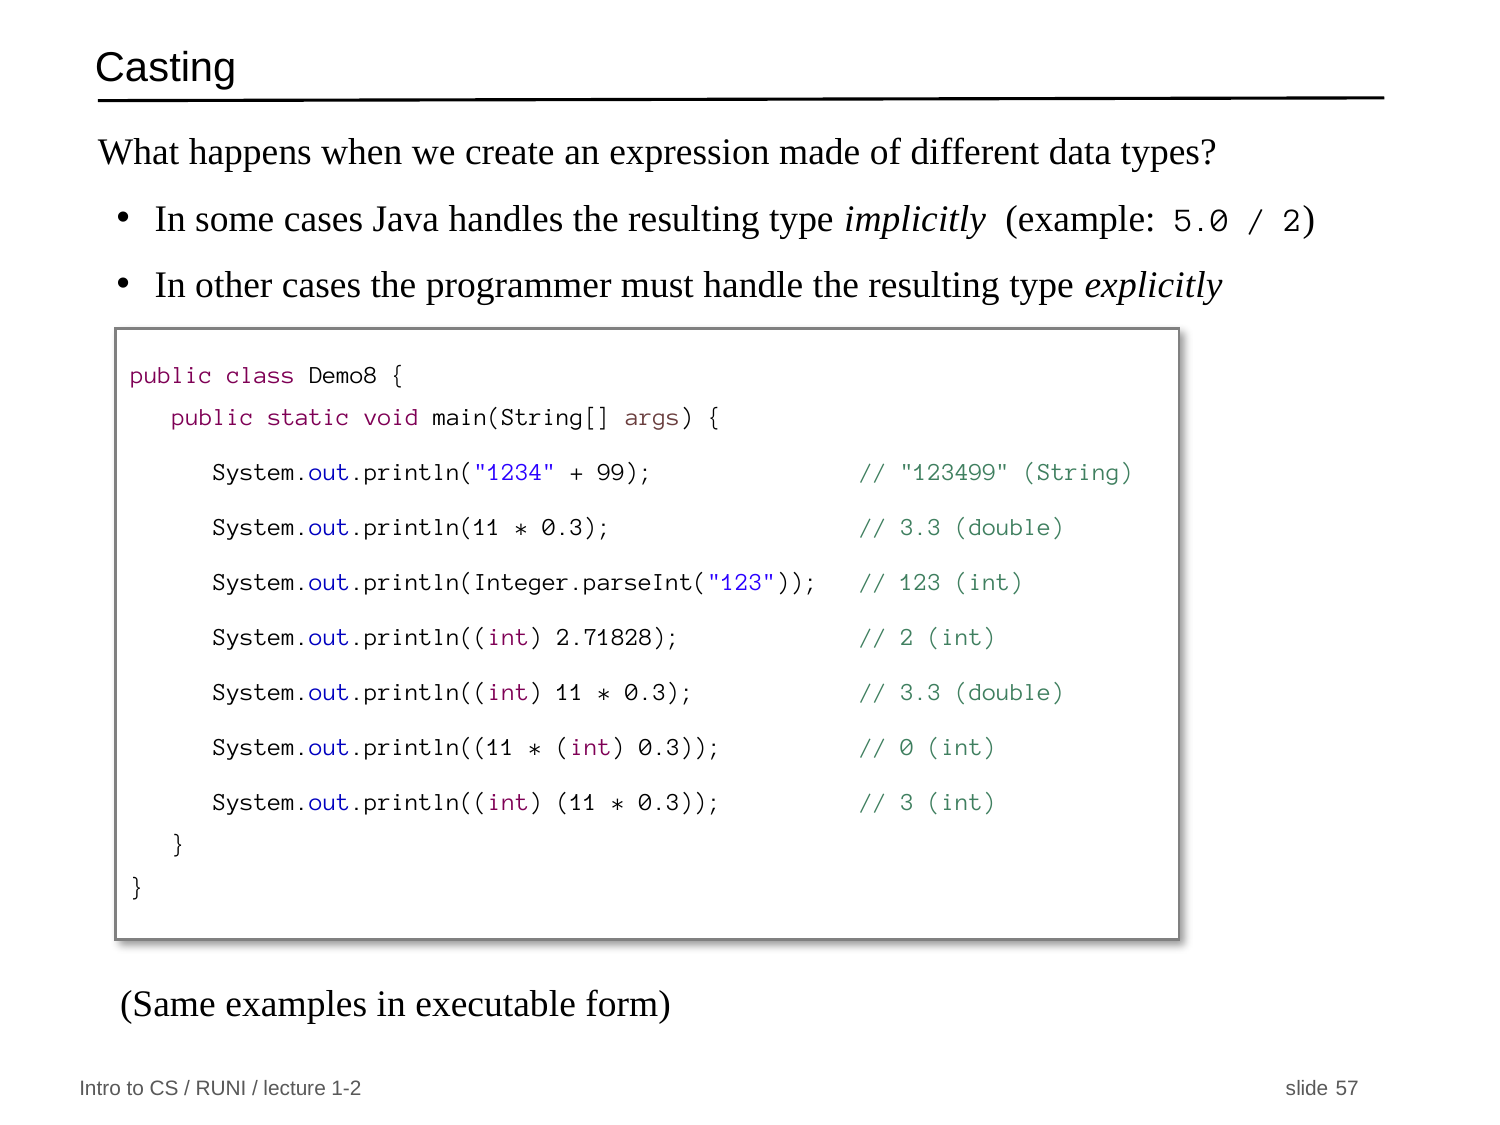

# Casting
What happens when we create an expression made of different data types?
In some cases Java handles the resulting type implicitly  (example:  5.0 / 2)
In other cases the programmer must handle the resulting type explicitly
public class Demo8 {
   public static void main(String[] args) {
      System.out.println("1234" + 99);               // "123499" (String)
      System.out.println(11 * 0.3);                  // 3.3 (double)
      System.out.println(Integer.parseInt("123"));   // 123 (int)
      System.out.println((int) 2.71828);             // 2 (int)
      System.out.println((int) 11 * 0.3);            // 3.3 (double)
      System.out.println((11 * (int) 0.3));          // 0 (int)
      System.out.println((int) (11 * 0.3));          // 3 (int)
   }
}
(Same examples in executable form)